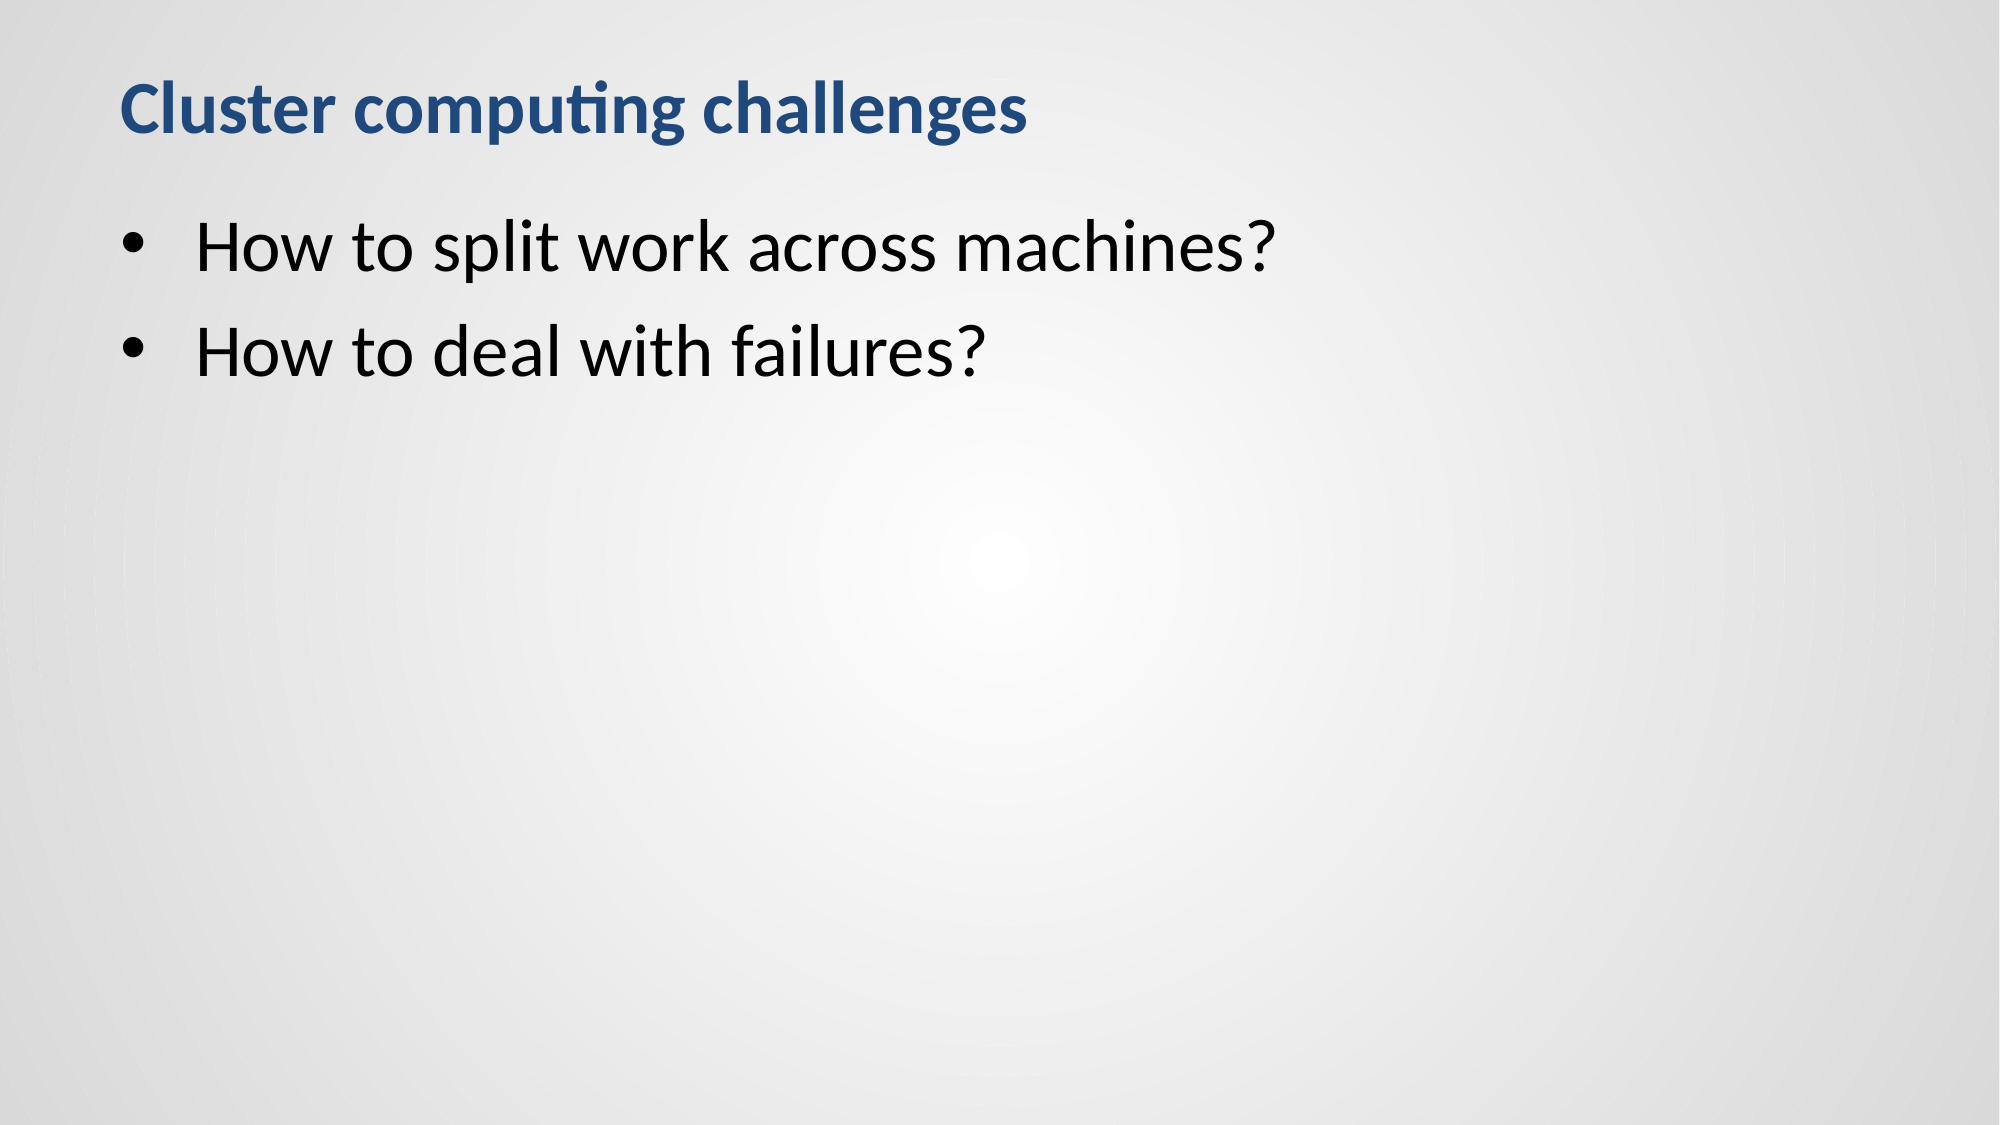

# Cluster computing challenges
How to split work across machines?
How to deal with failures?